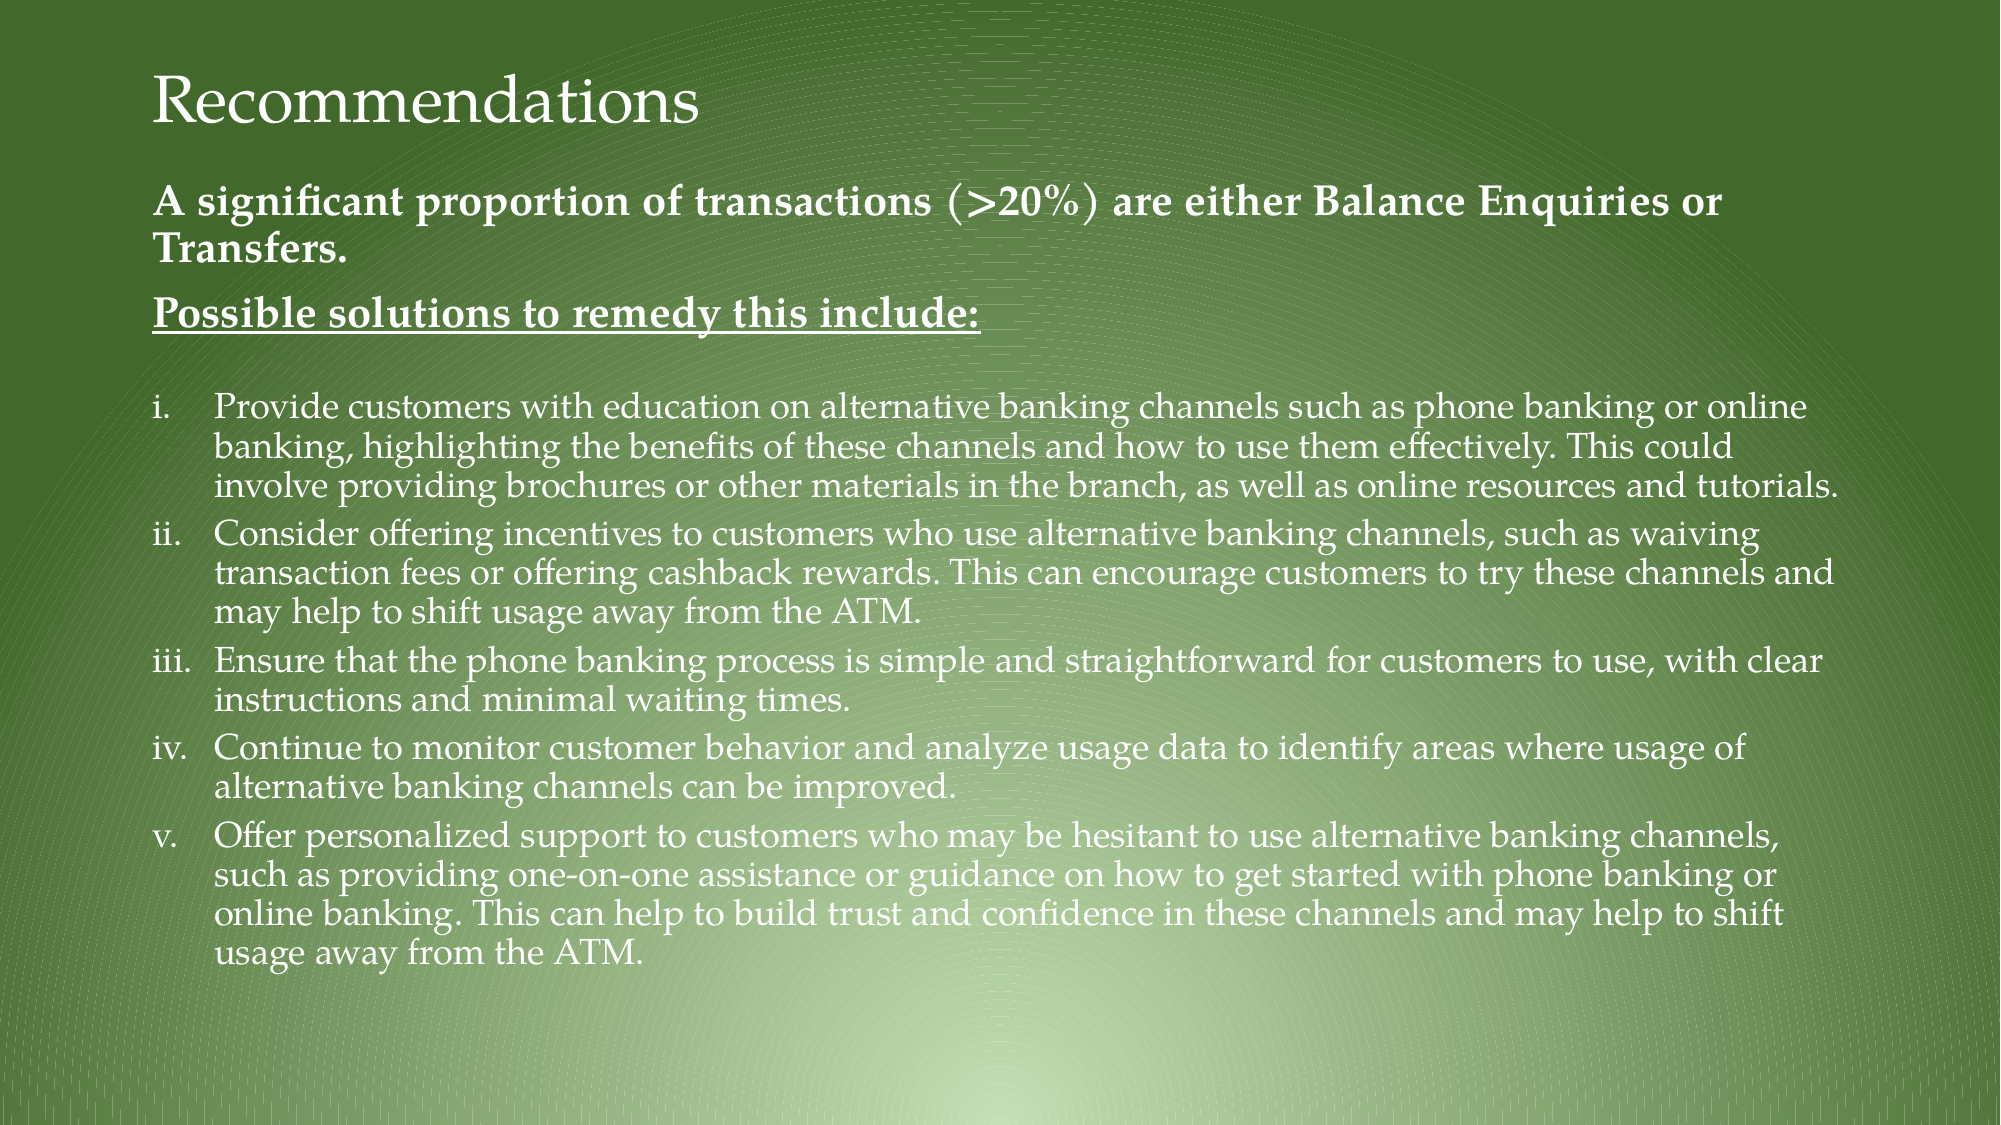

# Recommendations
A significant proportion of transactions (>20%) are either Balance Enquiries or Transfers.
Possible solutions to remedy this include:

Provide customers with education on alternative banking channels such as phone banking or online banking, highlighting the benefits of these channels and how to use them effectively. This could involve providing brochures or other materials in the branch, as well as online resources and tutorials.
Consider offering incentives to customers who use alternative banking channels, such as waiving transaction fees or offering cashback rewards. This can encourage customers to try these channels and may help to shift usage away from the ATM.
Ensure that the phone banking process is simple and straightforward for customers to use, with clear instructions and minimal waiting times.
Continue to monitor customer behavior and analyze usage data to identify areas where usage of alternative banking channels can be improved.
Offer personalized support to customers who may be hesitant to use alternative banking channels, such as providing one-on-one assistance or guidance on how to get started with phone banking or online banking. This can help to build trust and confidence in these channels and may help to shift usage away from the ATM.